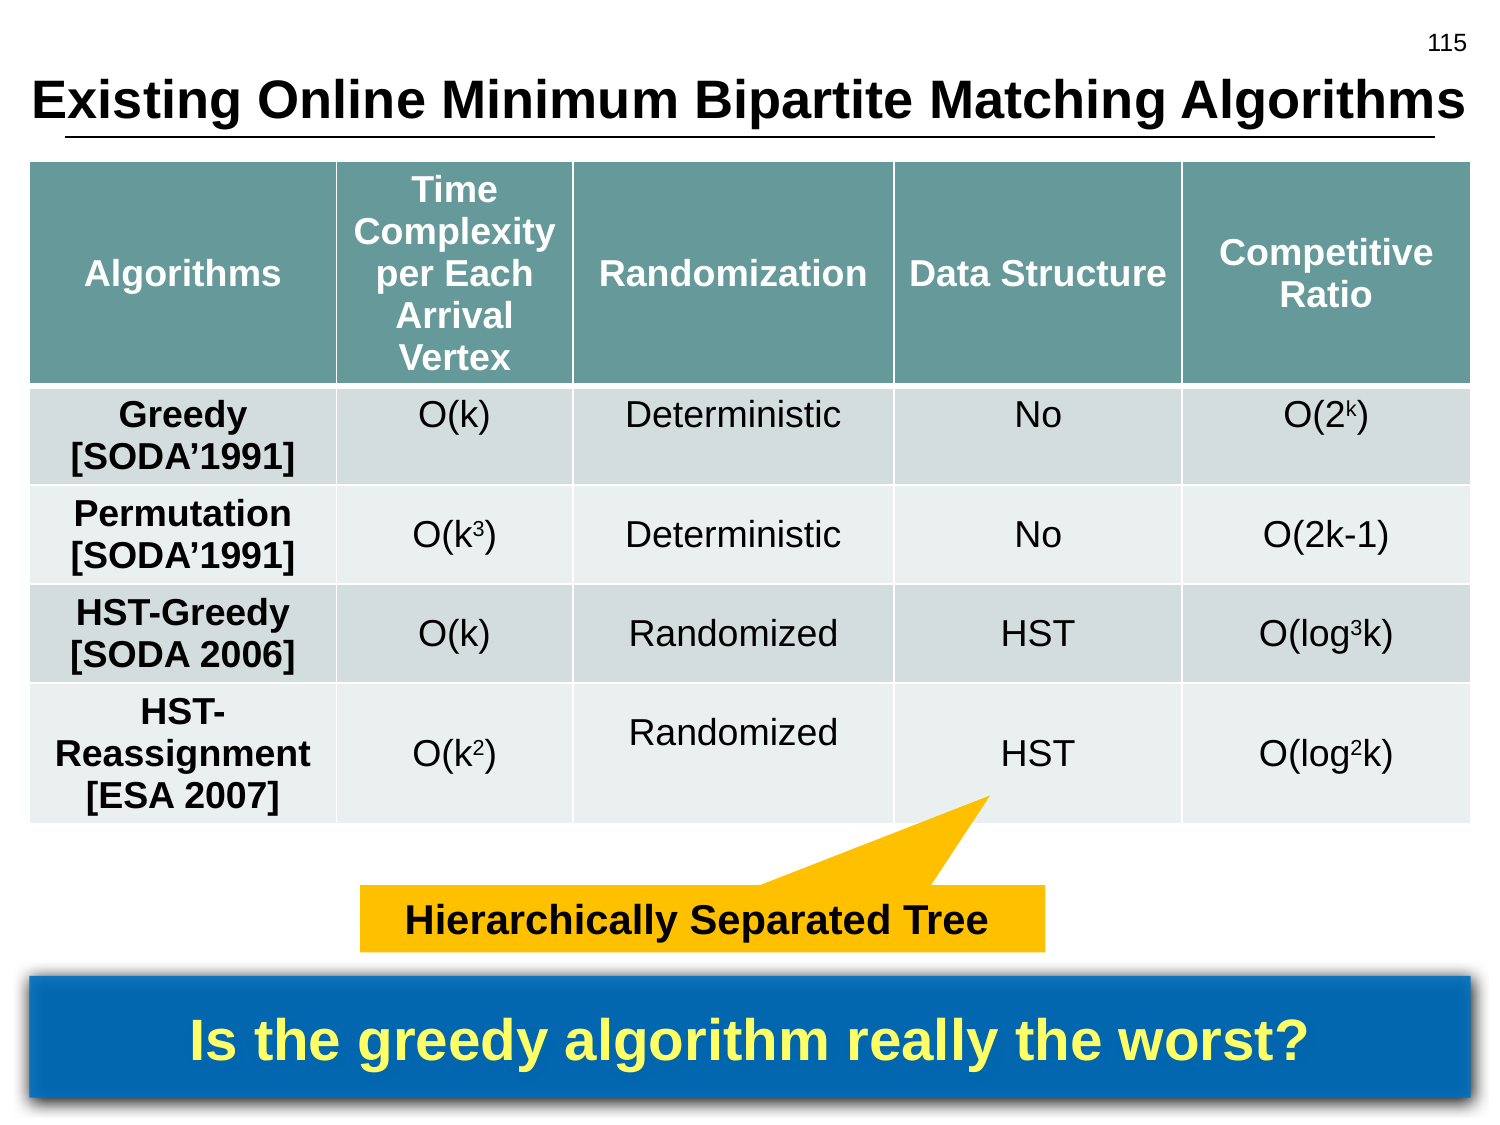

# Existing Online Minimum Bipartite Matching Algorithms
115
| Algorithms | Time Complexity per Each Arrival Vertex | Randomization | Data Structure | Competitive Ratio |
| --- | --- | --- | --- | --- |
| Greedy [SODA’1991] | O(k) | Deterministic | No | O(2k) |
| Permutation [SODA’1991] | O(k3) | Deterministic | No | O(2k-1) |
| HST-Greedy [SODA 2006] | O(k) | Randomized | HST | O(log3k) |
| HST-Reassignment [ESA 2007] | O(k2) | Randomized | HST | O(log2k) |
Hierarchically Separated Tree
Is the greedy algorithm really the worst?